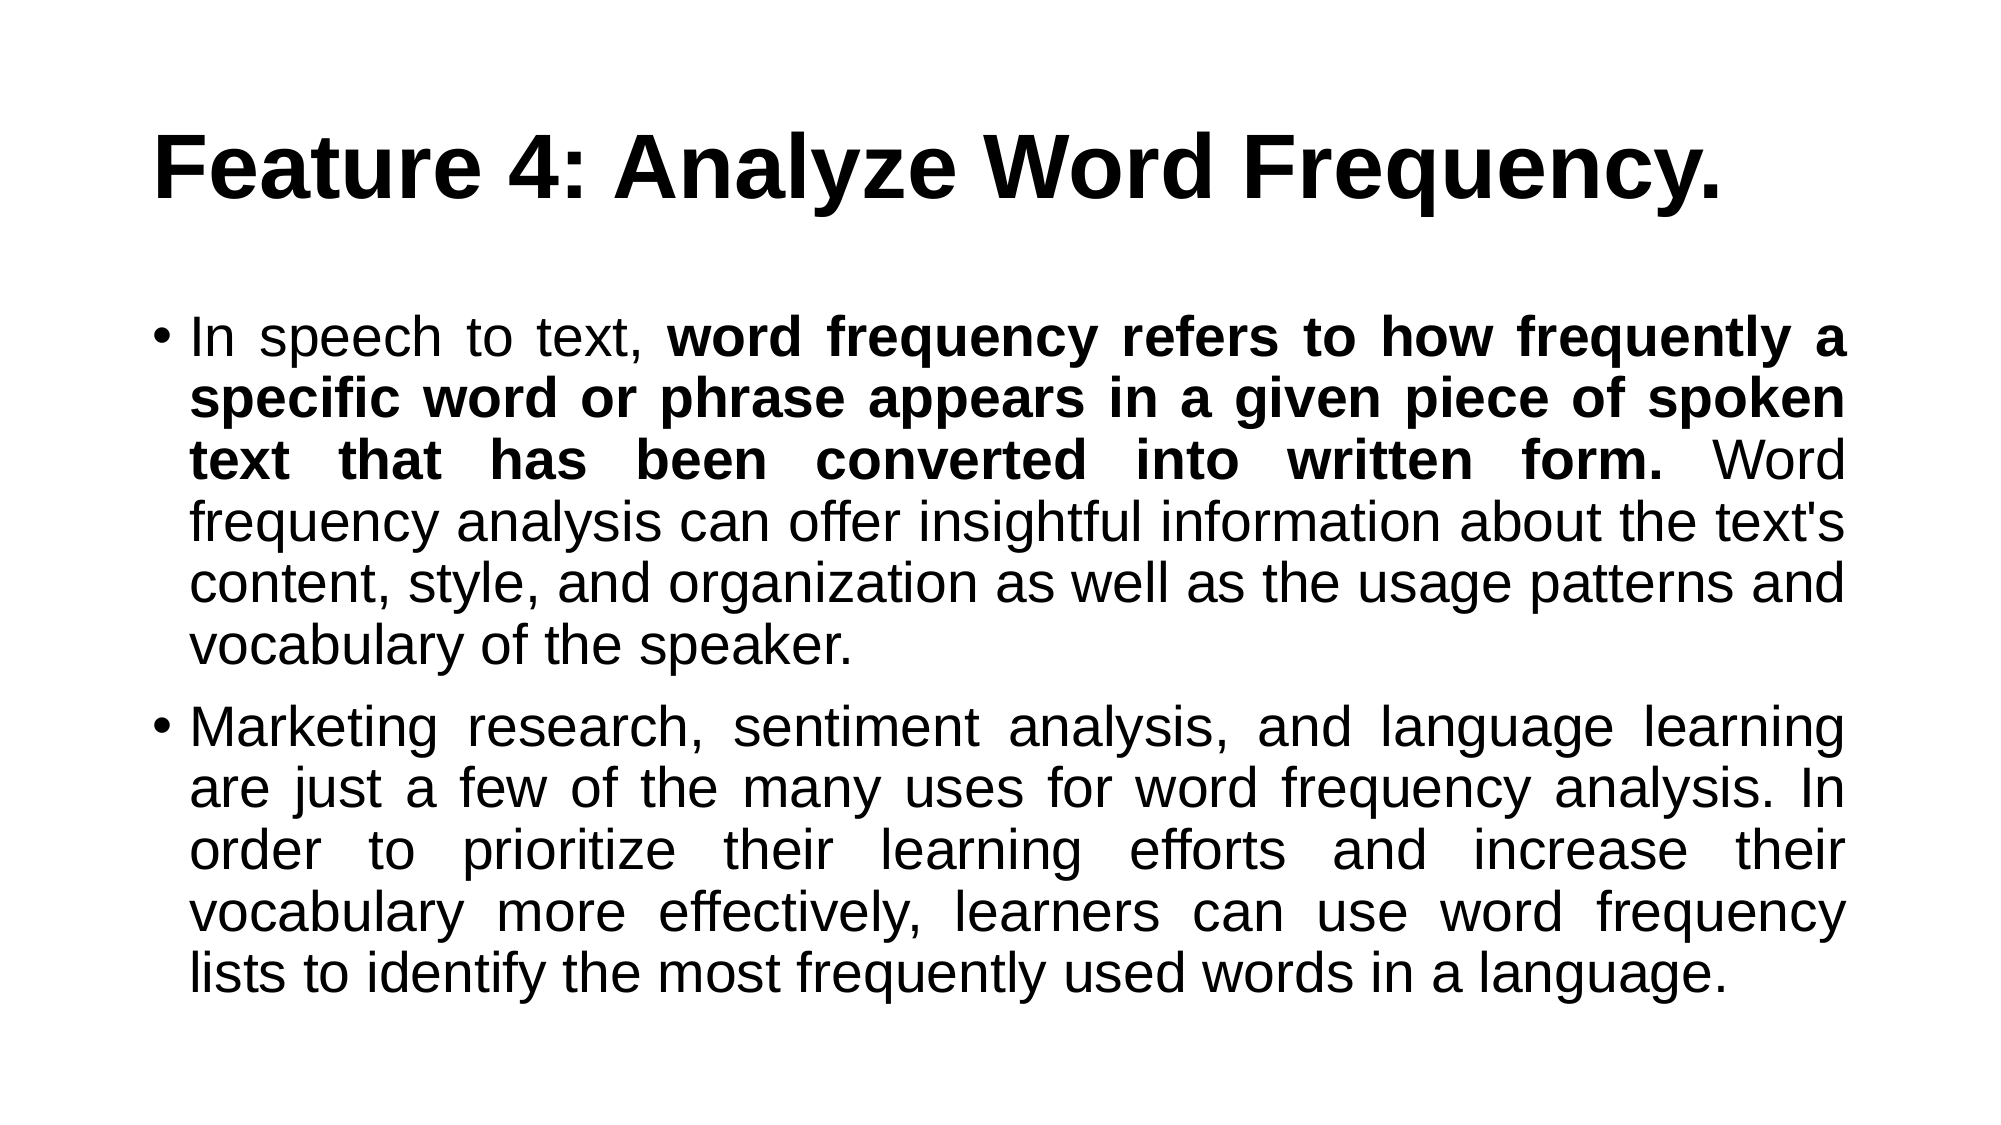

# Feature 4: Analyze Word Frequency.
In speech to text, word frequency refers to how frequently a specific word or phrase appears in a given piece of spoken text that has been converted into written form. Word frequency analysis can offer insightful information about the text's content, style, and organization as well as the usage patterns and vocabulary of the speaker.
Marketing research, sentiment analysis, and language learning are just a few of the many uses for word frequency analysis. In order to prioritize their learning efforts and increase their vocabulary more effectively, learners can use word frequency lists to identify the most frequently used words in a language.